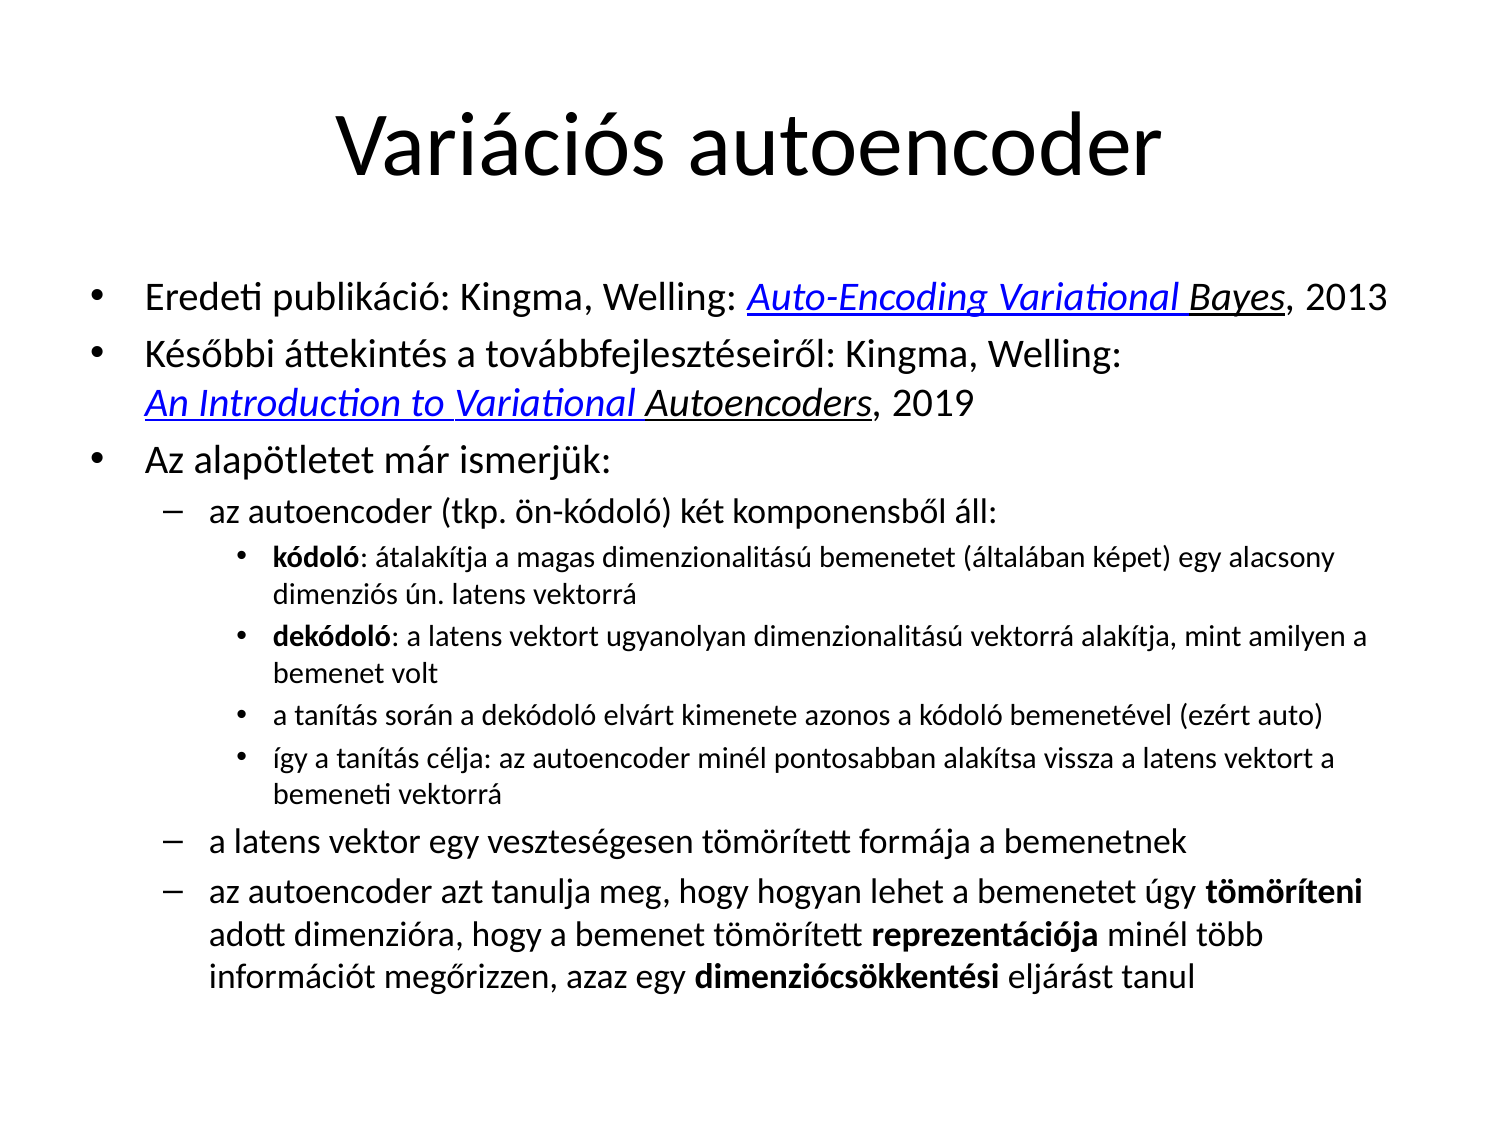

# Variációs autoencoder
Eredeti publikáció: Kingma, Welling: Auto-Encoding Variational Bayes, 2013
Későbbi áttekintés a továbbfejlesztéseiről: Kingma, Welling: An Introduction to Variational Autoencoders, 2019
Az alapötletet már ismerjük:
az autoencoder (tkp. ön-kódoló) két komponensből áll:
kódoló: átalakítja a magas dimenzionalitású bemenetet (általában képet) egy alacsony dimenziós ún. latens vektorrá
dekódoló: a latens vektort ugyanolyan dimenzionalitású vektorrá alakítja, mint amilyen a bemenet volt
a tanítás során a dekódoló elvárt kimenete azonos a kódoló bemenetével (ezért auto)
így a tanítás célja: az autoencoder minél pontosabban alakítsa vissza a latens vektort a bemeneti vektorrá
a latens vektor egy veszteségesen tömörített formája a bemenetnek
az autoencoder azt tanulja meg, hogy hogyan lehet a bemenetet úgy tömöríteni adott dimenzióra, hogy a bemenet tömörített reprezentációja minél több információt megőrizzen, azaz egy dimenziócsökkentési eljárást tanul